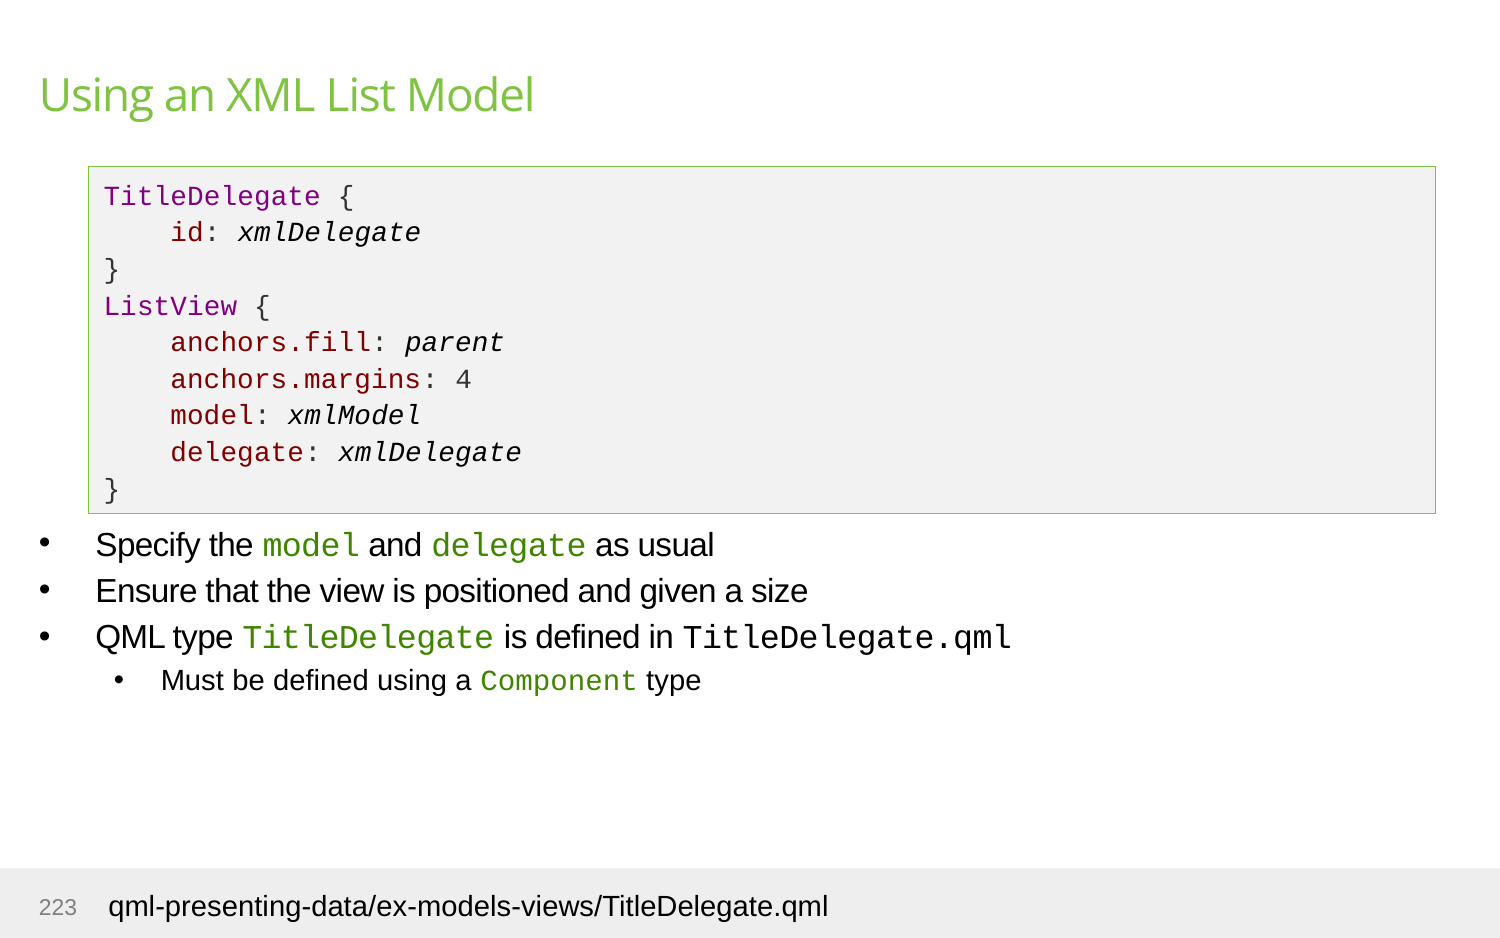

# Using an XML List Model
TitleDelegate {
    id: xmlDelegate
}
ListView {
    anchors.fill: parent
    anchors.margins: 4
    model: xmlModel
    delegate: xmlDelegate
}
Specify the model and delegate as usual
Ensure that the view is positioned and given a size
QML type TitleDelegate is defined in TitleDelegate.qml
Must be defined using a Component type
223
qml-presenting-data/ex-models-views/TitleDelegate.qml